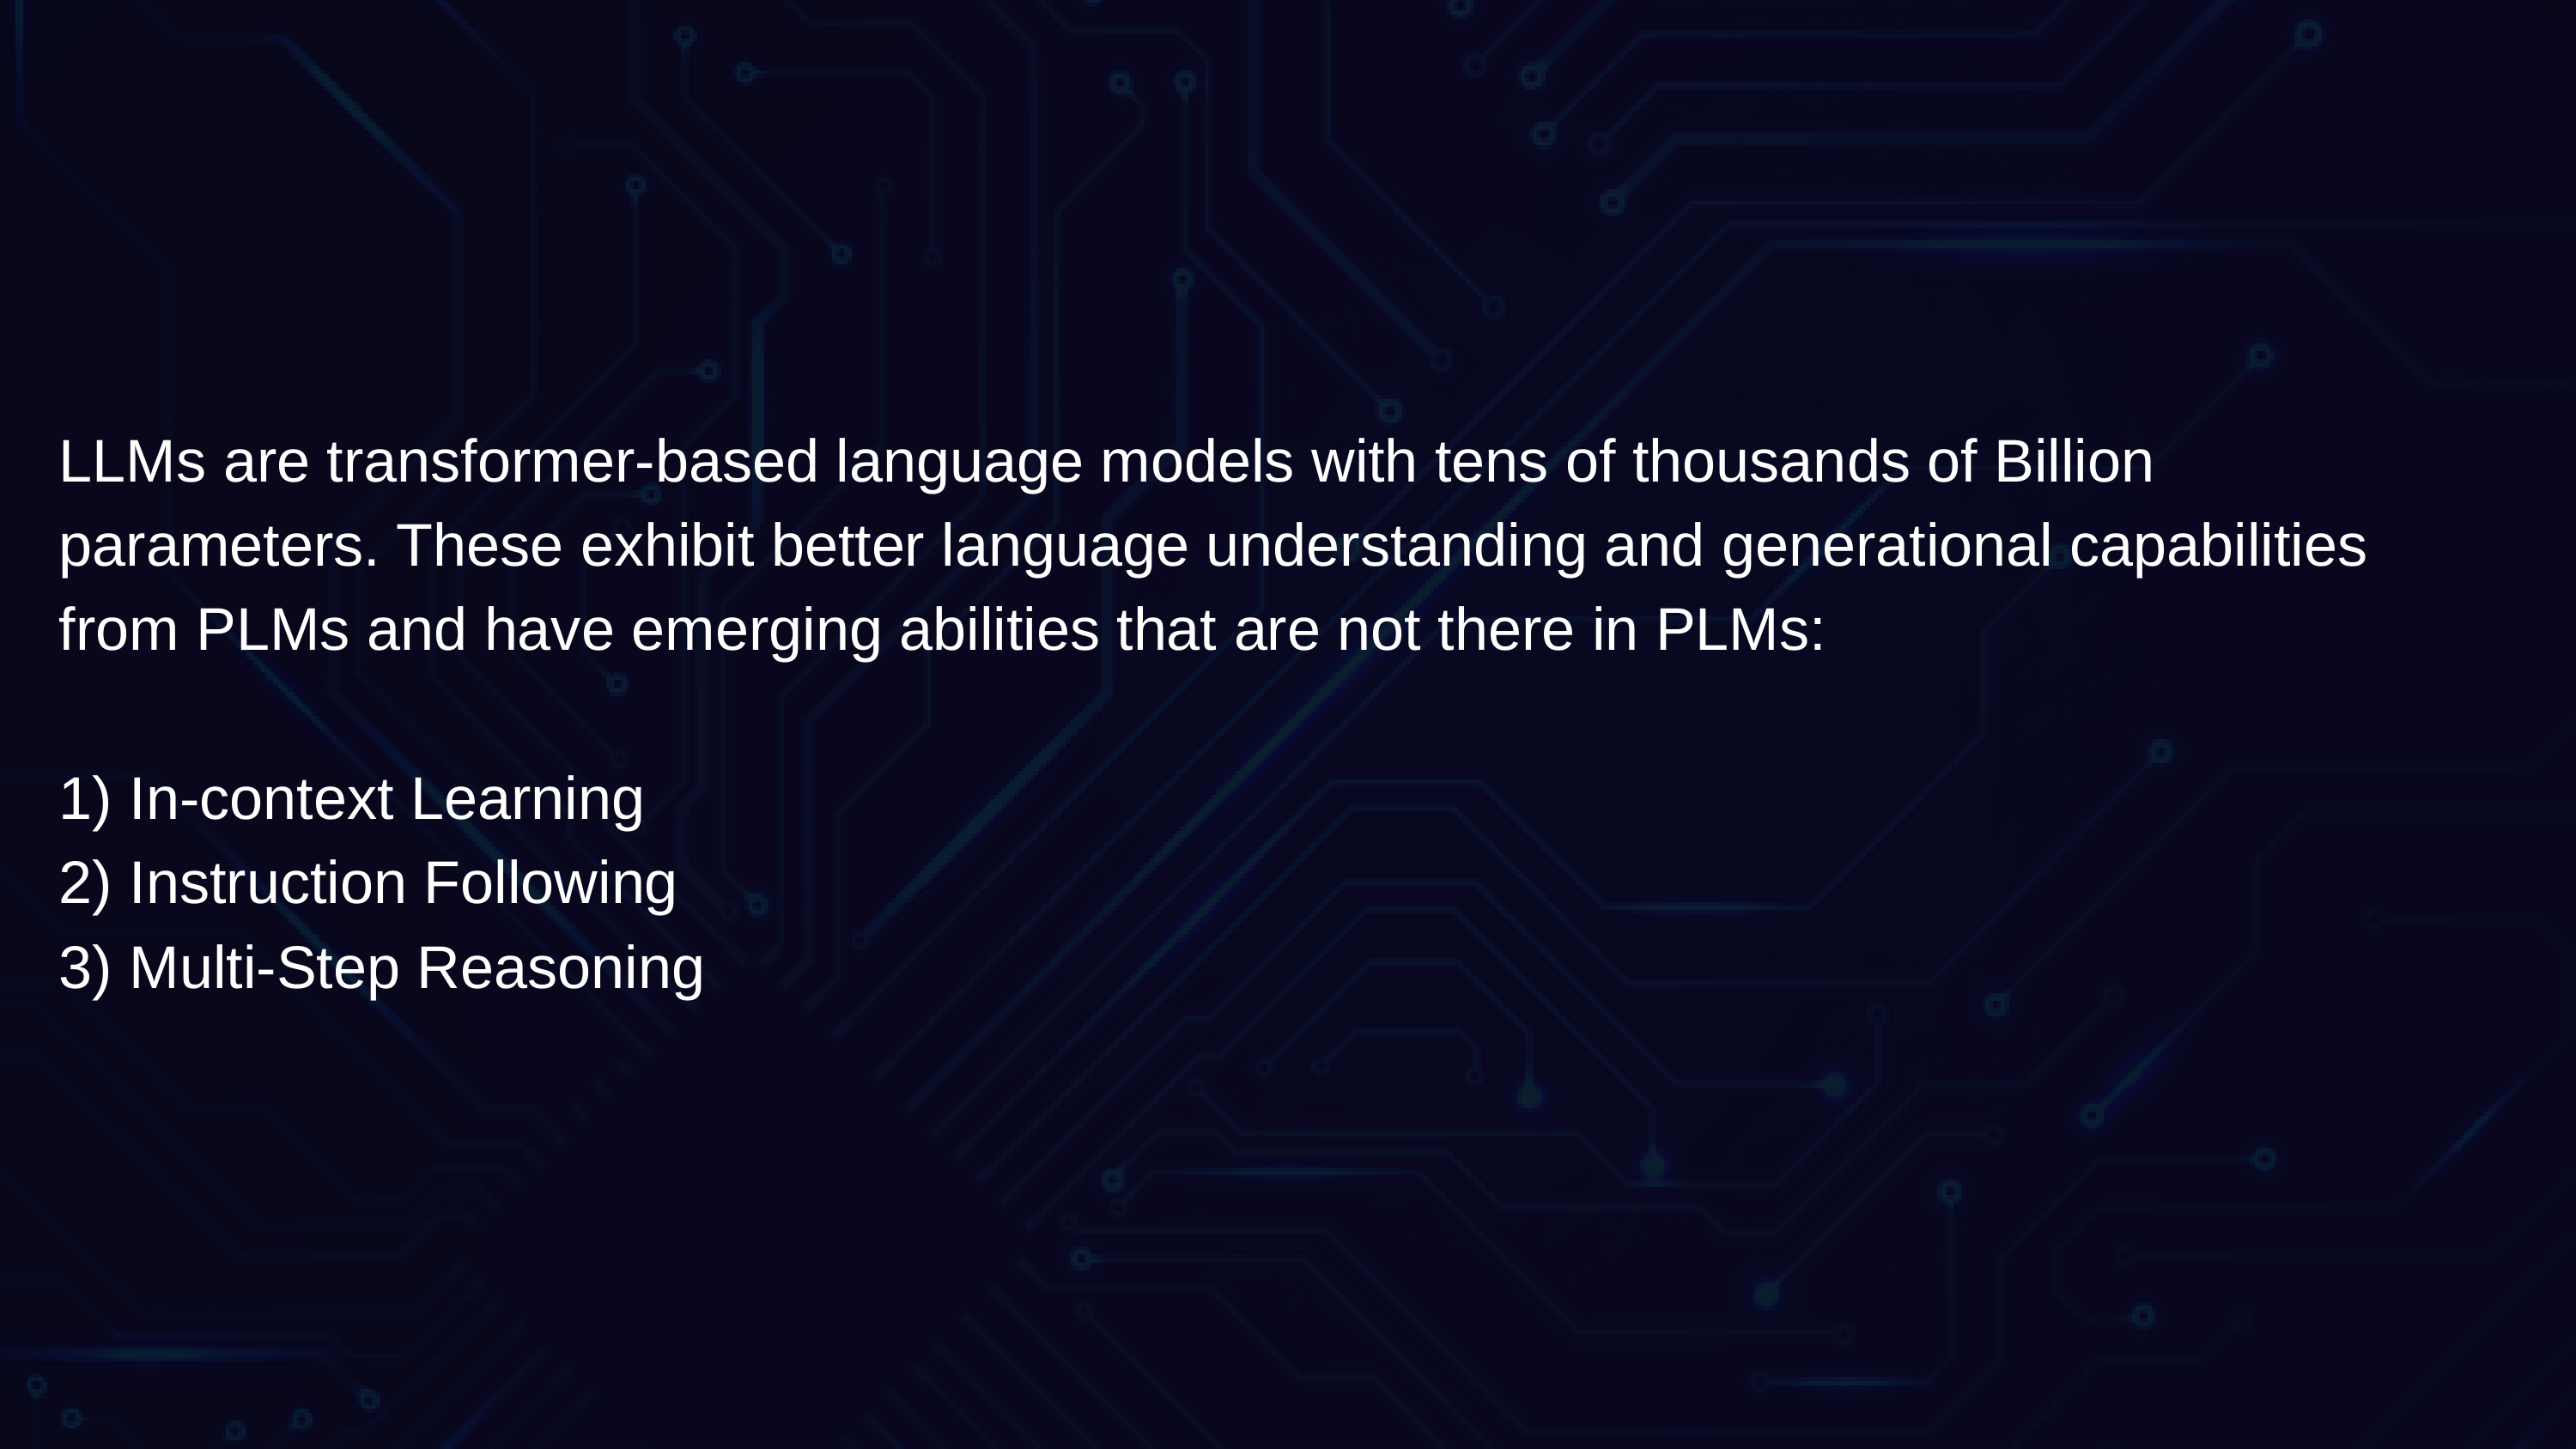

LLMs are transformer-based language models with tens of thousands of Billion parameters. These exhibit better language understanding and generational capabilities from PLMs and have emerging abilities that are not there in PLMs:

1) In-context Learning
2) Instruction Following
3) Multi-Step Reasoning